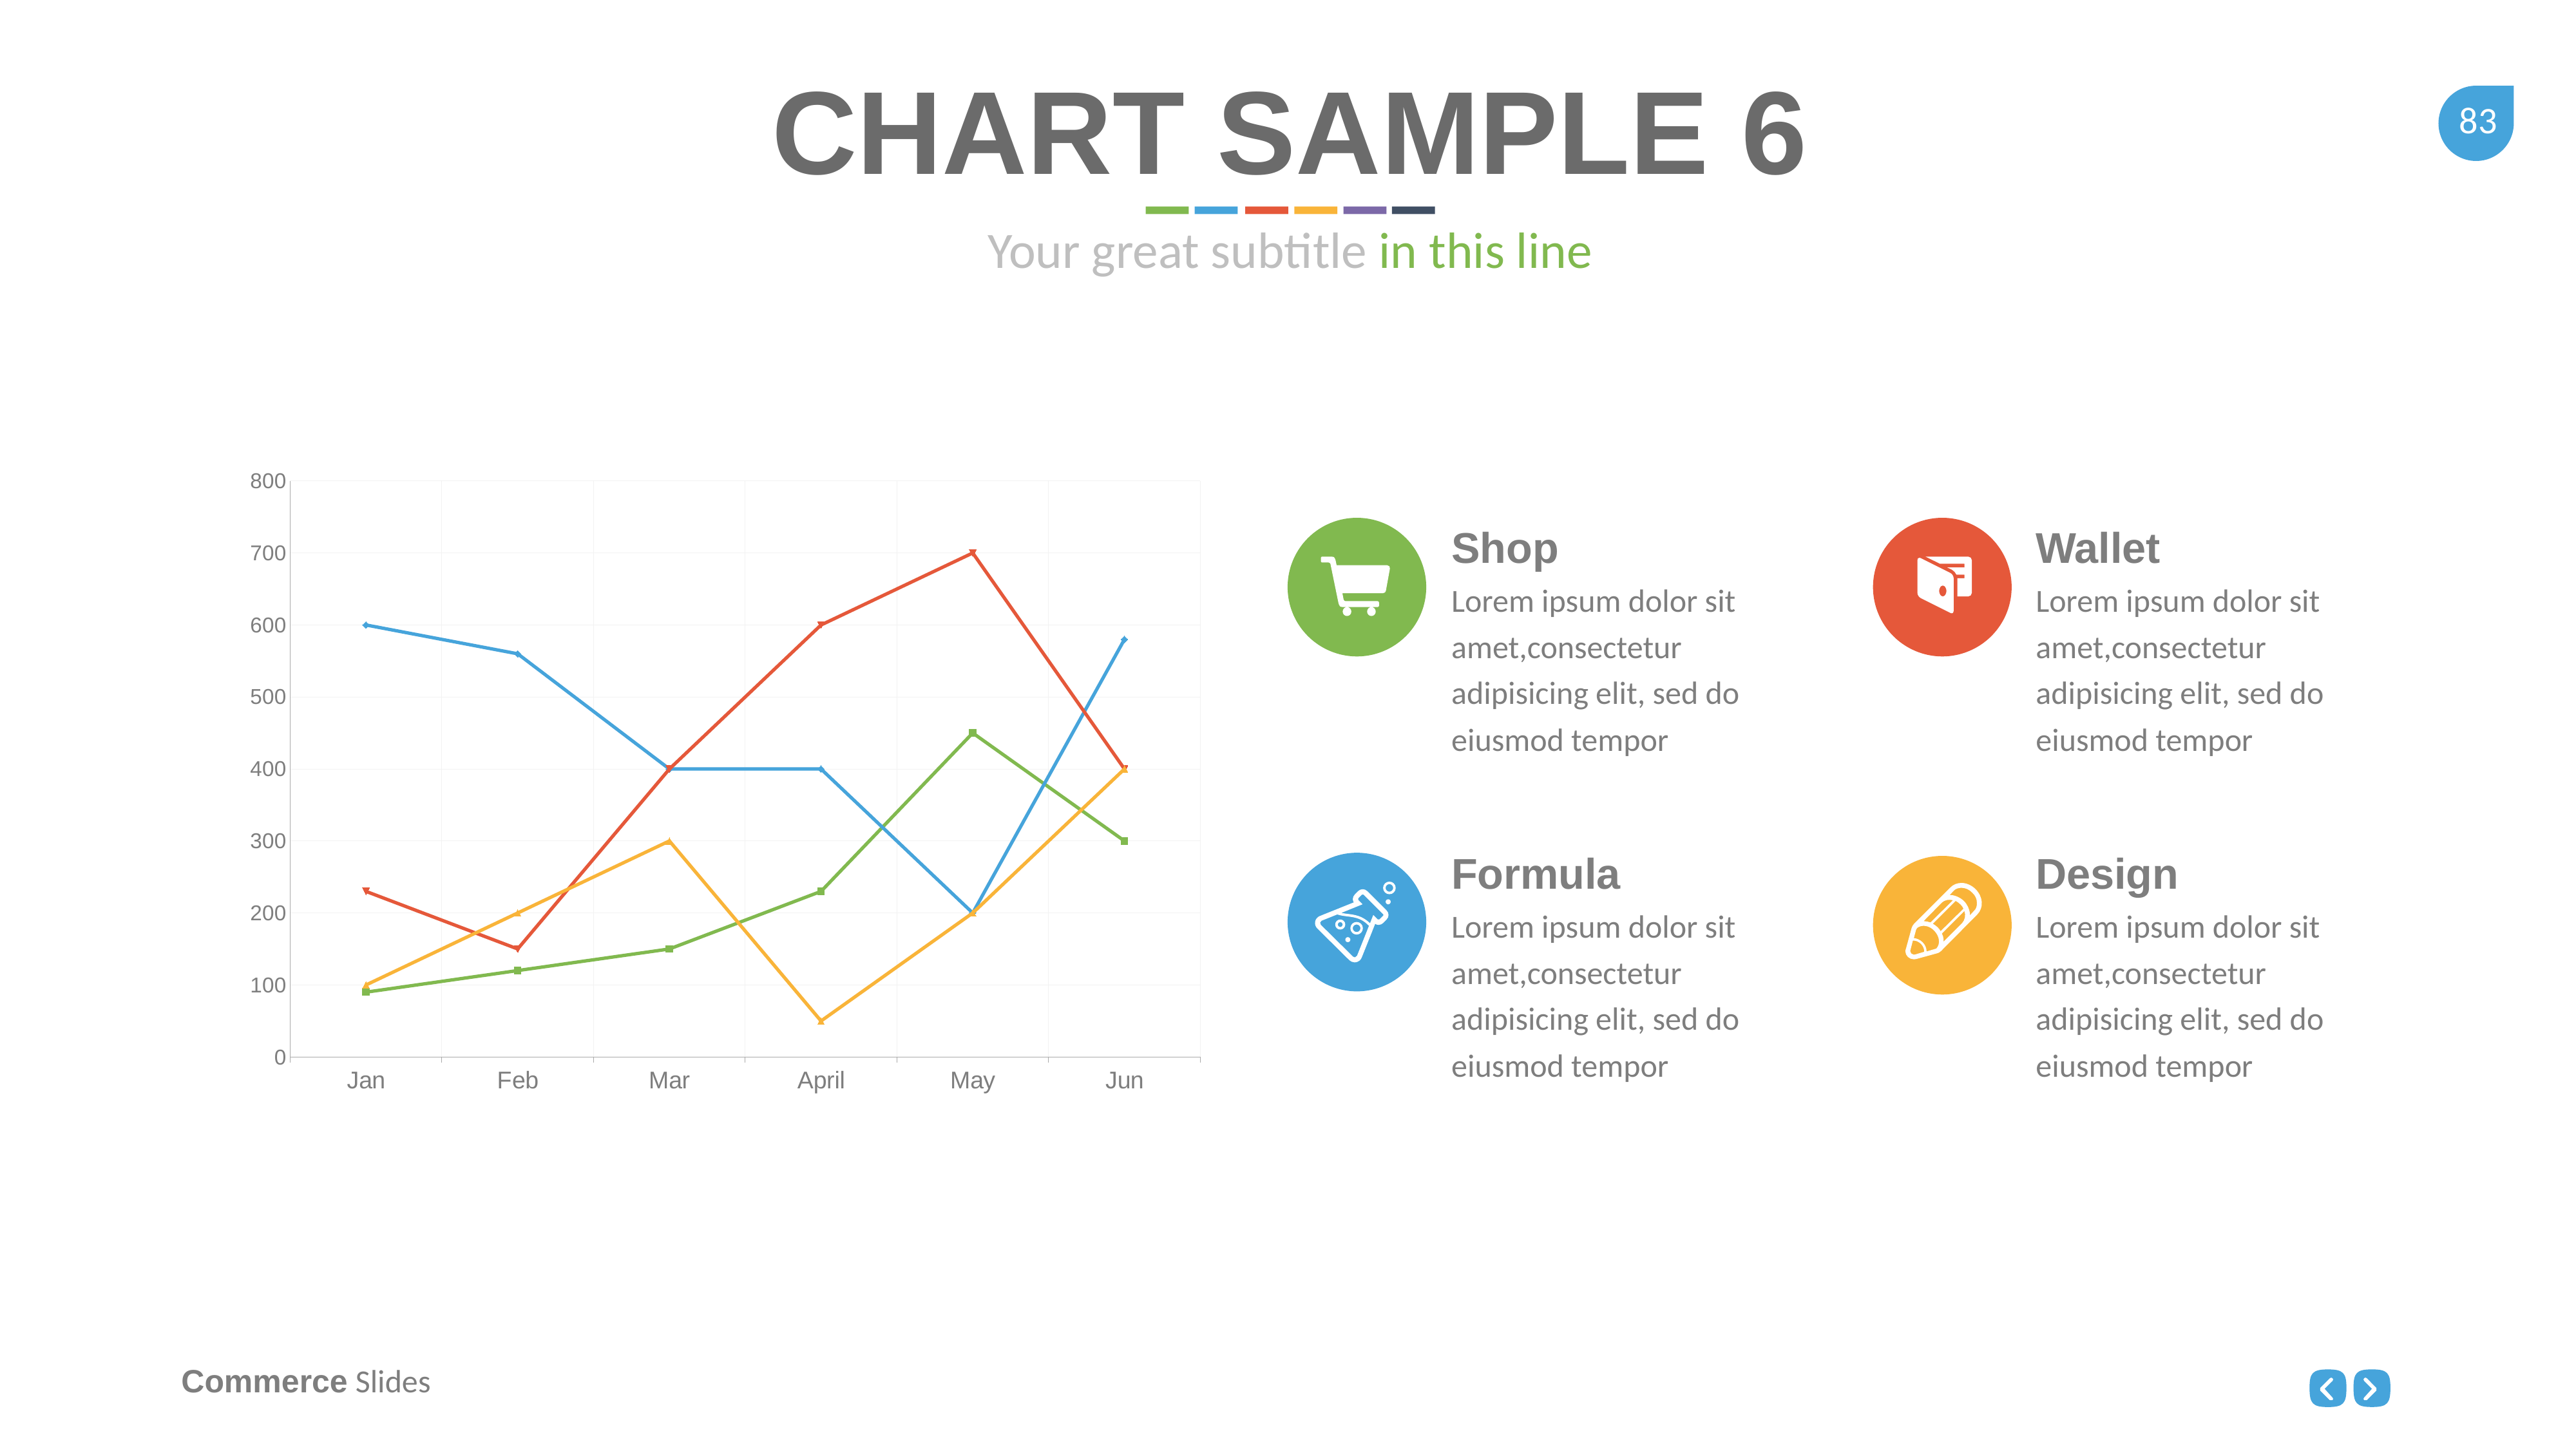

CHART SAMPLE 6

Your great subtitle in this line

### Chart

| Category | Communication | Pictures | Research | Quality |
|---|---|---|---|---|
| Jan | 90.0 | 600.0 | 230.0 | 100.0 |
| Feb | 120.0 | 560.0 | 150.0 | 200.0 |
| Mar | 150.0 | 400.0 | 400.0 | 300.0 |
| April | 230.0 | 400.0 | 600.0 | 50.0 |
| May | 450.0 | 200.0 | 700.0 | 200.0 |
| Jun | 300.0 | 580.0 | 400.0 | 400.0 |
Shop
Lorem ipsum dolor sit amet,consectetur adipisicing elit, sed do eiusmod tempor
Wallet
Lorem ipsum dolor sit amet,consectetur adipisicing elit, sed do eiusmod tempor

Formula
Lorem ipsum dolor sit amet,consectetur adipisicing elit, sed do eiusmod tempor
Design
Lorem ipsum dolor sit amet,consectetur adipisicing elit, sed do eiusmod tempor